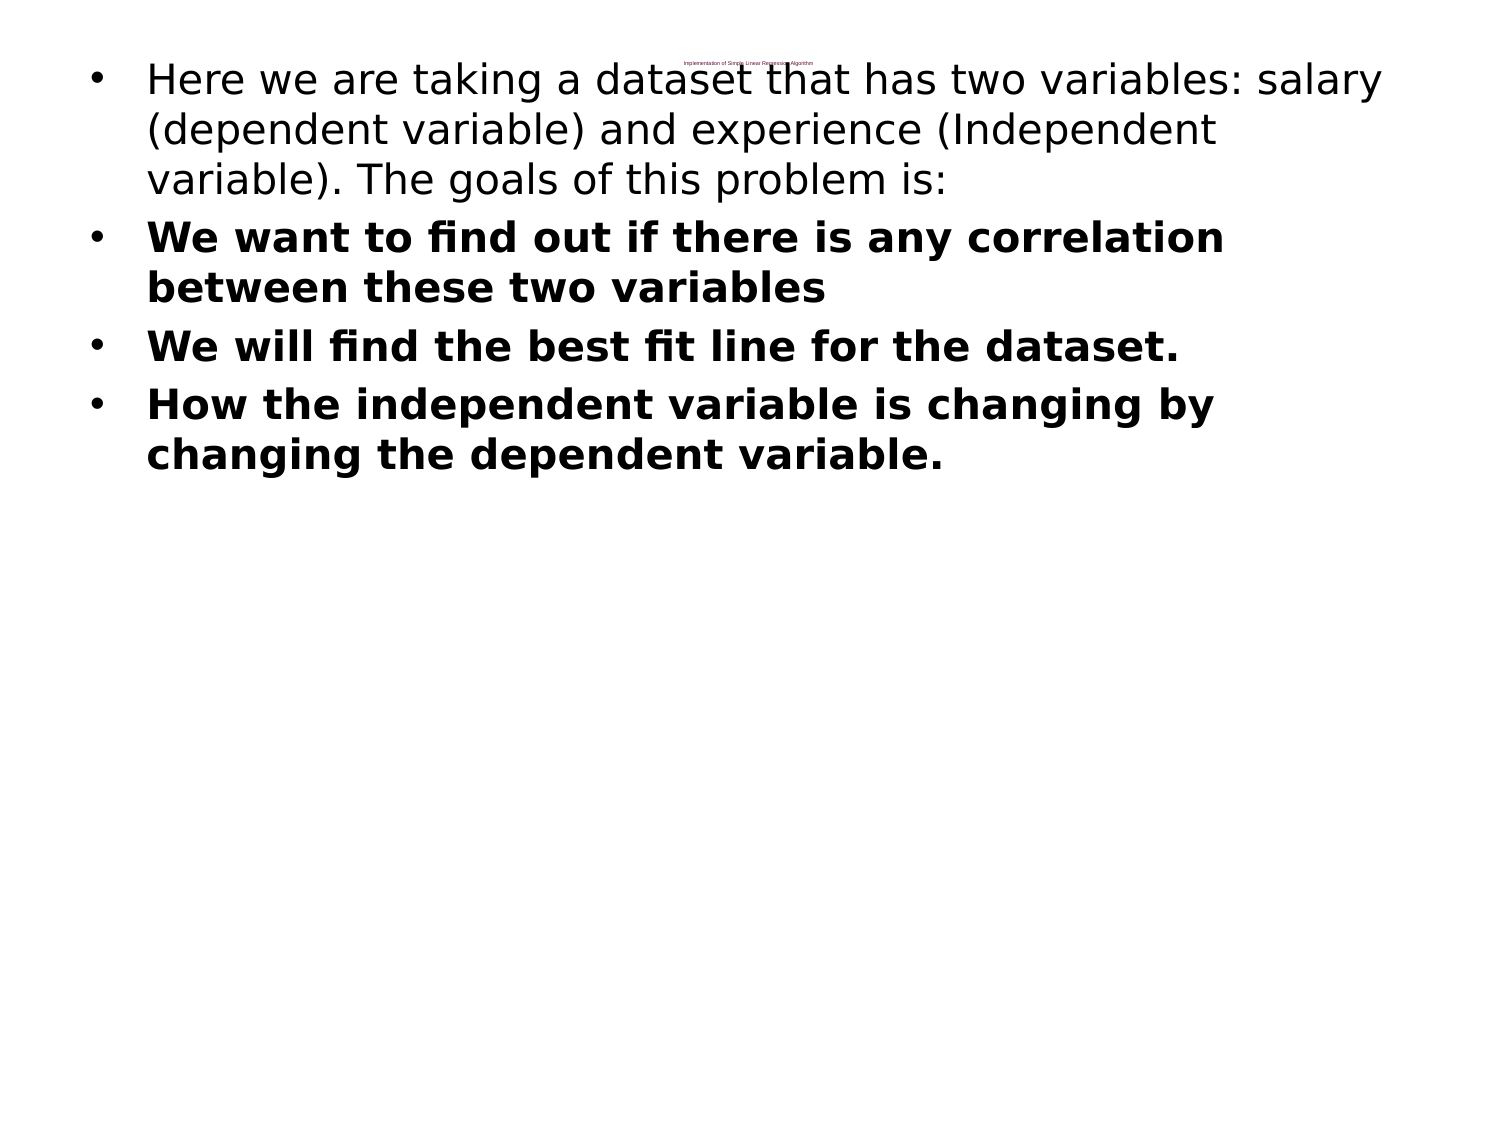

# Implementation of Simple Linear Regression Algorithm
Here we are taking a dataset that has two variables: salary (dependent variable) and experience (Independent variable). The goals of this problem is:
We want to find out if there is any correlation between these two variables
We will find the best fit line for the dataset.
How the independent variable is changing by changing the dependent variable.